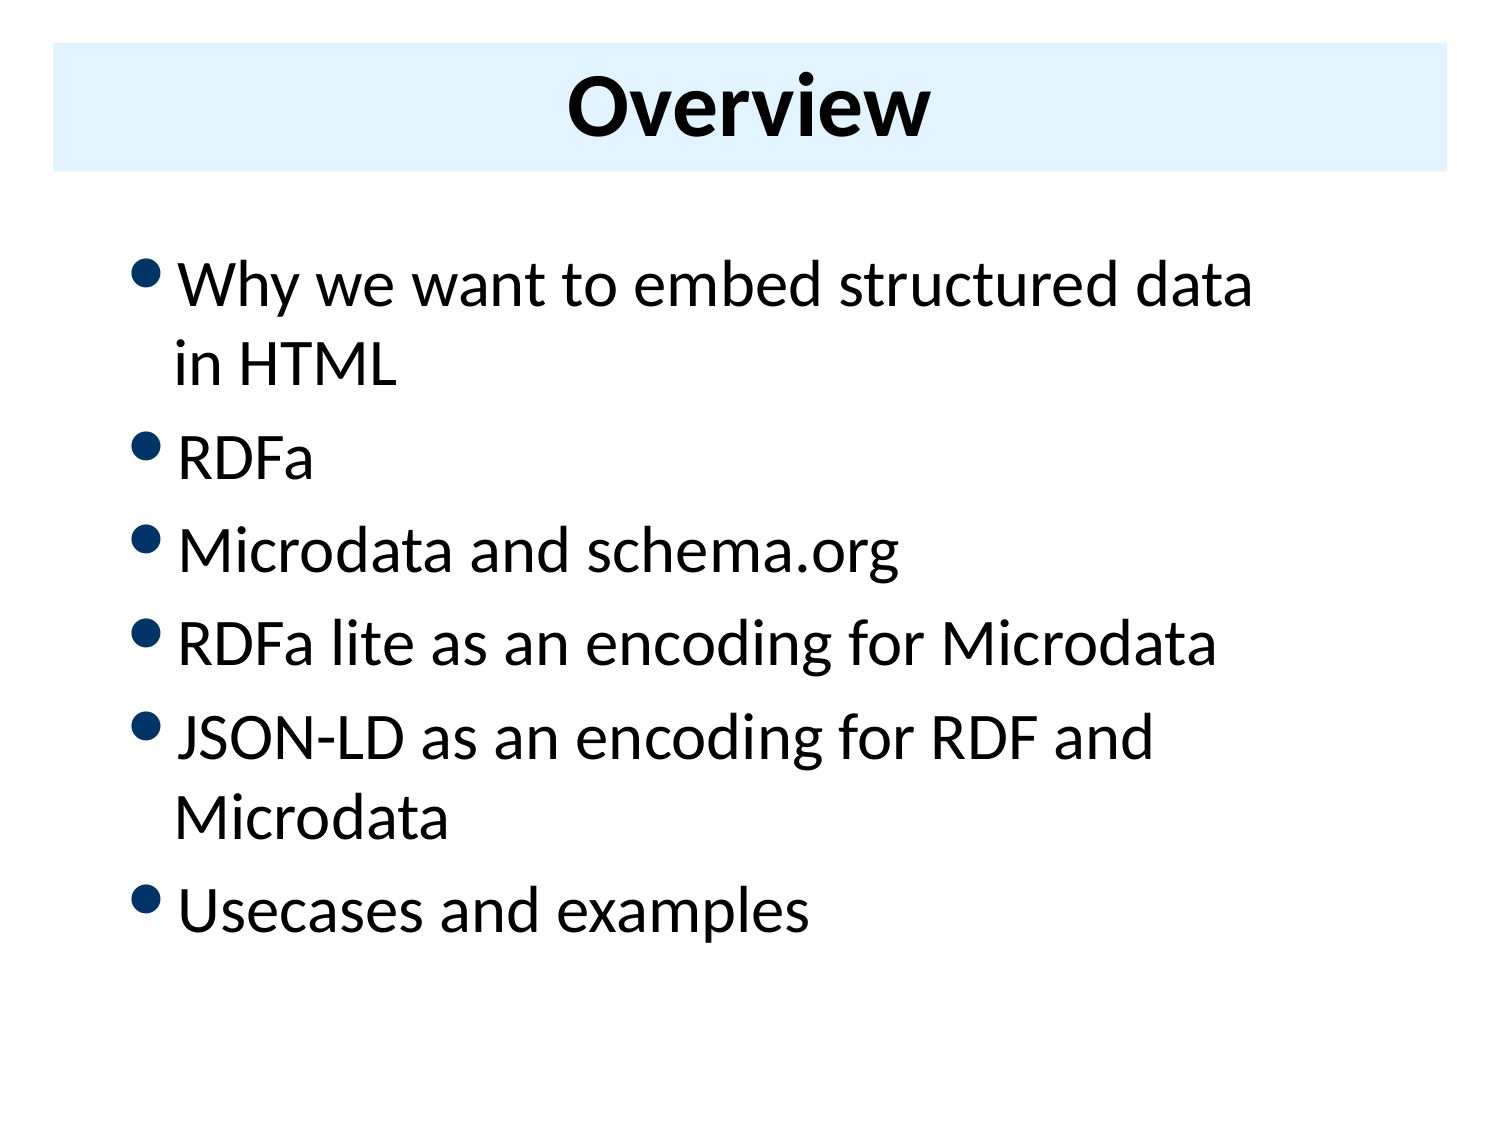

# Overview
Why we want to embed structured data in HTML
RDFa
Microdata and schema.org
RDFa lite as an encoding for Microdata
JSON-LD as an encoding for RDF and Microdata
Usecases and examples